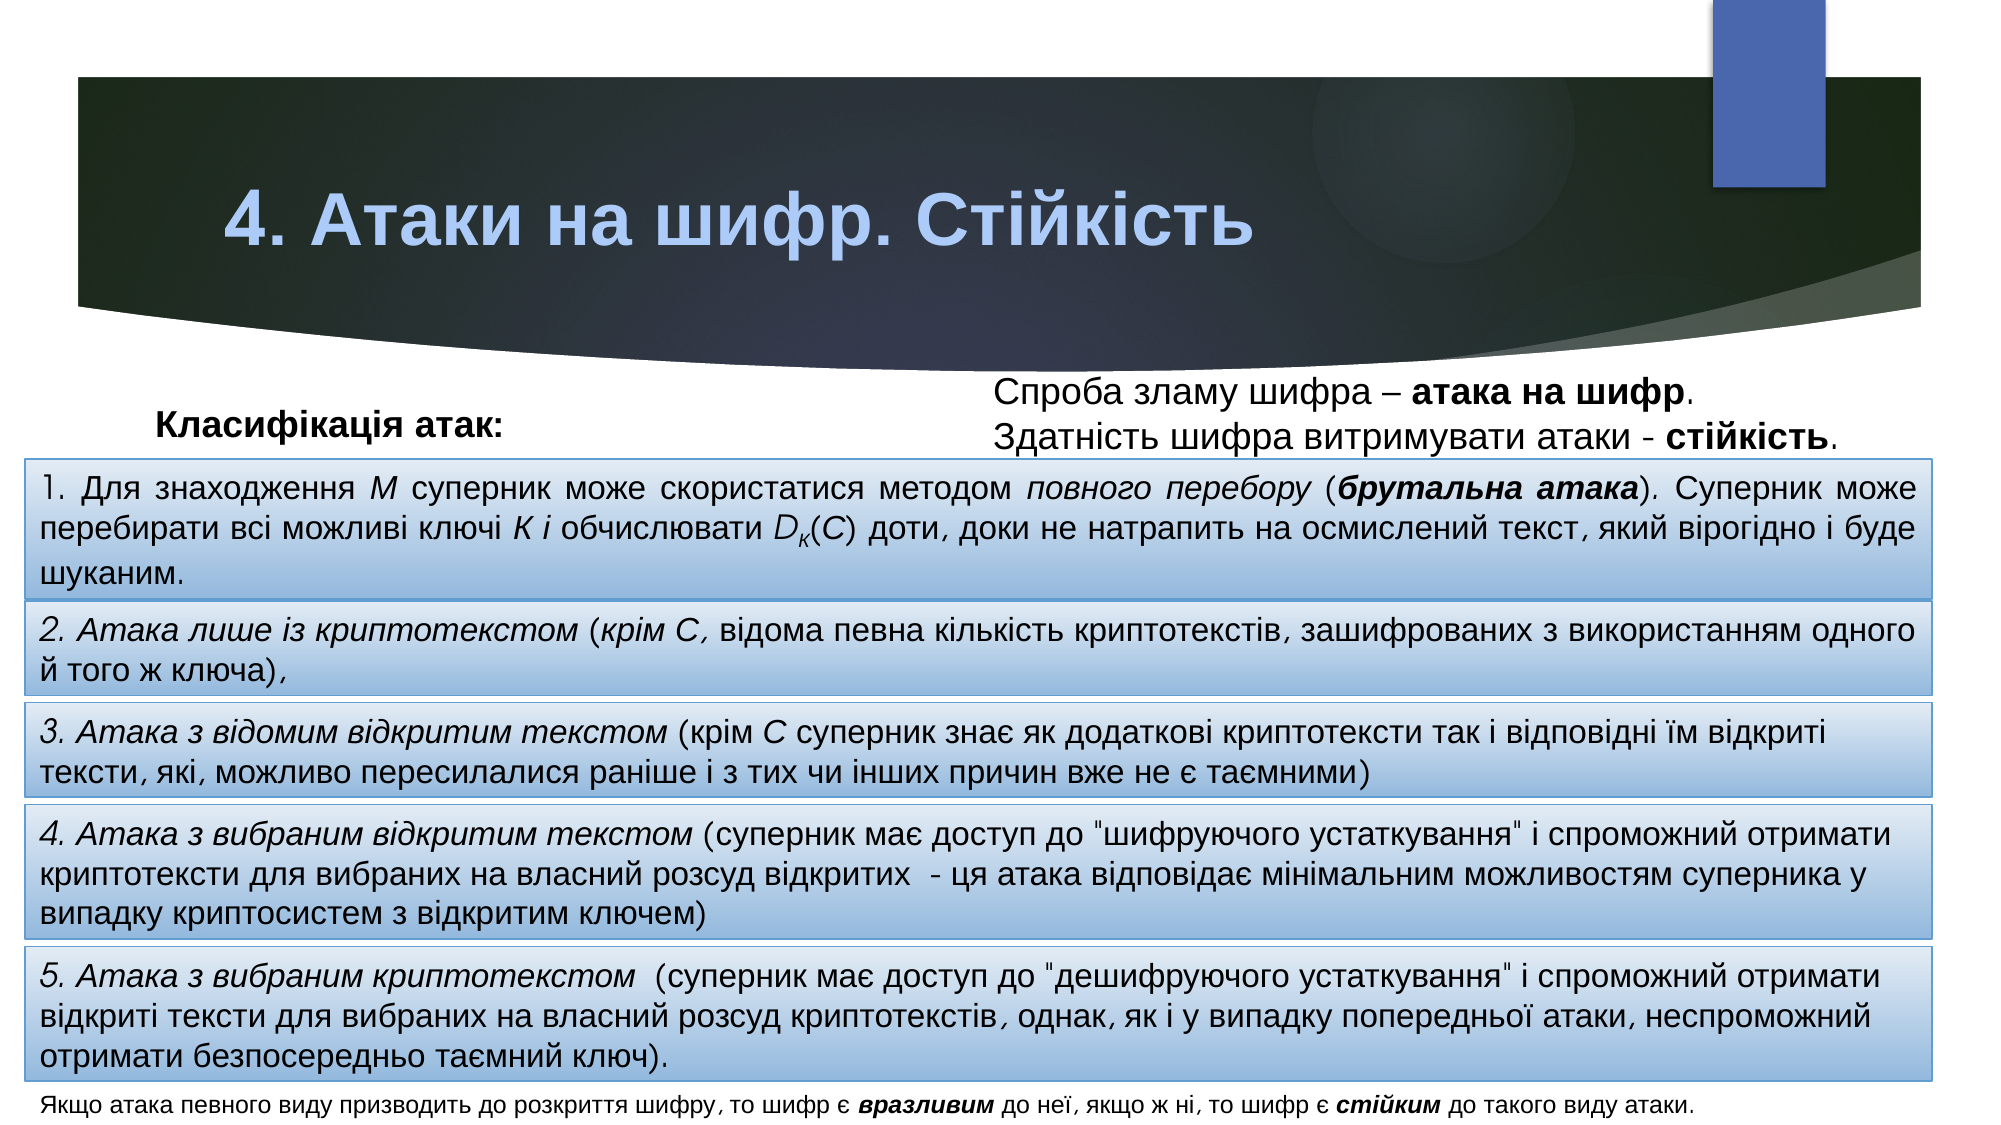

# 4. Атаки на шифр. Стійкість
Спроба зламу шифра – атака на шифр.
Здатність шифра витримувати атаки - стійкість.
Класифікація атак:
1. Для знаходження М суперник може скористатися методом повного перебору (брутальна атака). Суперник може перебирати всі можливі ключі К і обчислювати DК(С) доти, доки не натрапить на осмислений текст, який вірогідно і буде шуканим.
2. Атака лише із криптотекстом (крім С, відома певна кількість криптотекстів, зашифрованих з використанням одного й того ж ключа),
3. Атака з відомим відкритим текстом (крім С суперник знає як додаткові криптотексти так і відповідні їм відкриті тексти, які, можливо пересилалися раніше і з тих чи інших причин вже не є таємними)
4. Атака з вибраним відкритим текстом (суперник має доступ до "шифруючого устаткування" і спроможний отримати криптотексти для вибраних на власний розсуд відкритих  - ця атака відповідає мінімальним можливостям суперника у випадку криптосистем з відкритим ключем)
5. Атака з вибраним криптотекстом  (суперник має доступ до "дешифруючого устаткування" і спроможний отримати відкриті тексти для вибраних на власний розсуд криптотекстів, однак, як і у випадку попередньої атаки, неспроможний отримати безпосередньо таємний ключ).
Якщо атака певного виду призводить до розкриття шифру, то шифр є вразливим до неї, якщо ж ні, то шифр є стійким до такого виду атаки.